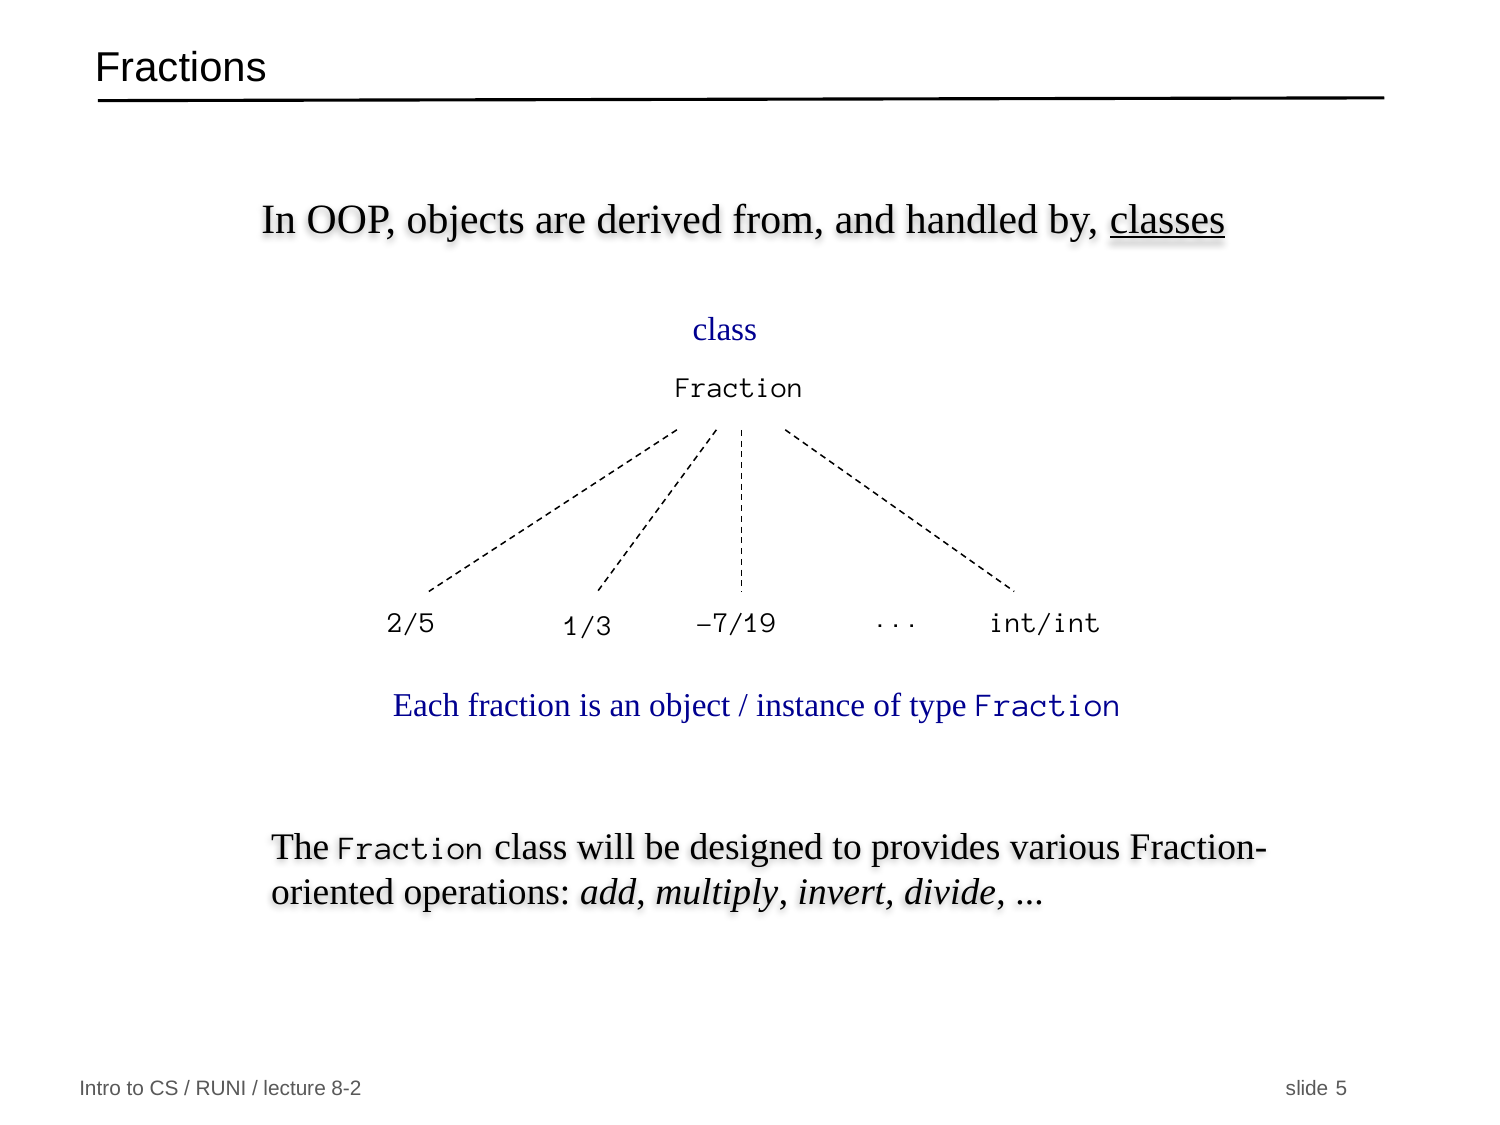

# Fractions
In OOP, objects are derived from, and handled by, classes
class
Each fraction is an object / instance of type Fraction
Fraction
...
  –7/19
2/5
int/int
1/3
The Fraction class will be designed to provides various Fraction-oriented operations: add, multiply, invert, divide, ...